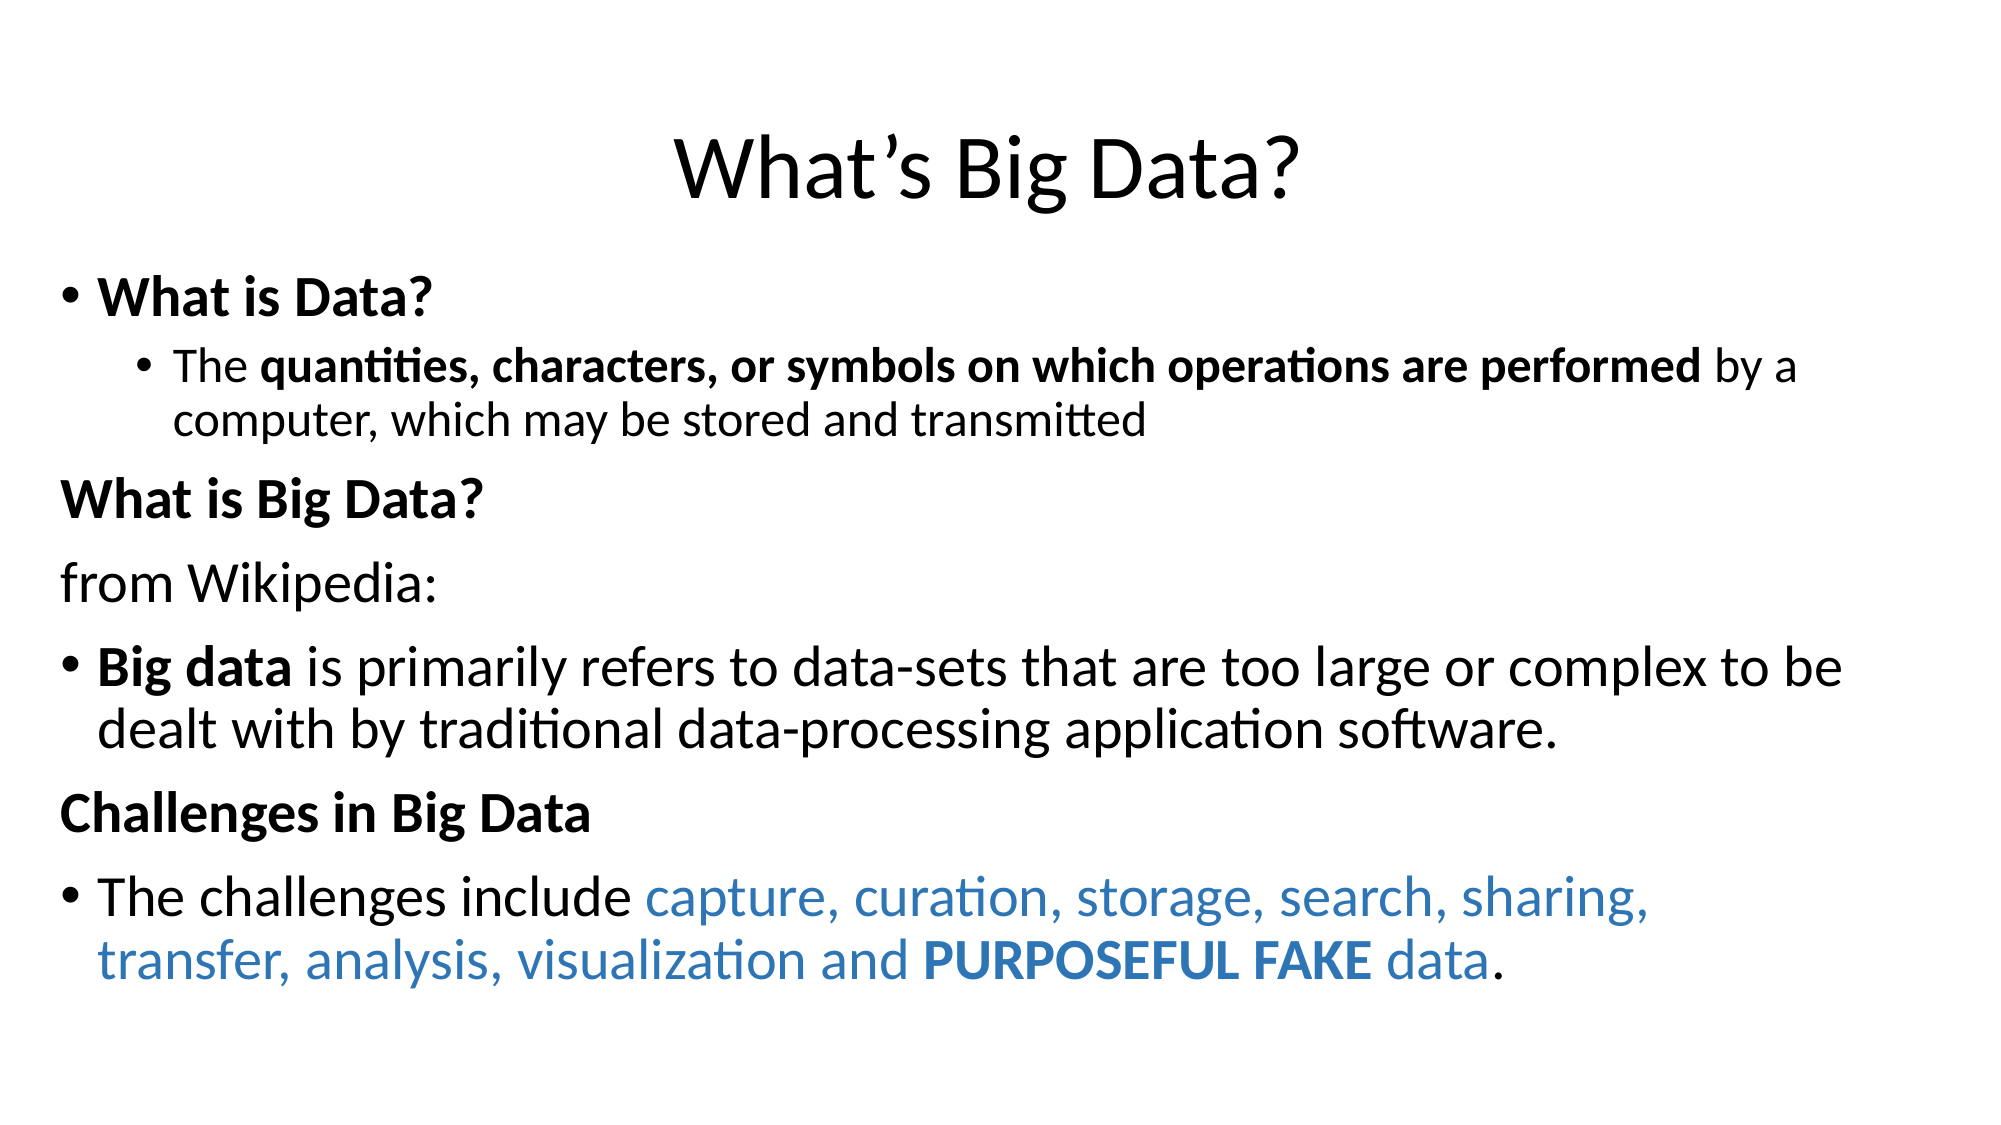

# What’s Big Data?
What is Data?
The quantities, characters, or symbols on which operations are performed by a computer, which may be stored and transmitted
What is Big Data?
from Wikipedia:
Big data is primarily refers to data-sets that are too large or complex to be dealt with by traditional data-processing application software.
Challenges in Big Data
The challenges include capture, curation, storage, search, sharing, transfer, analysis, visualization and PURPOSEFUL FAKE data.